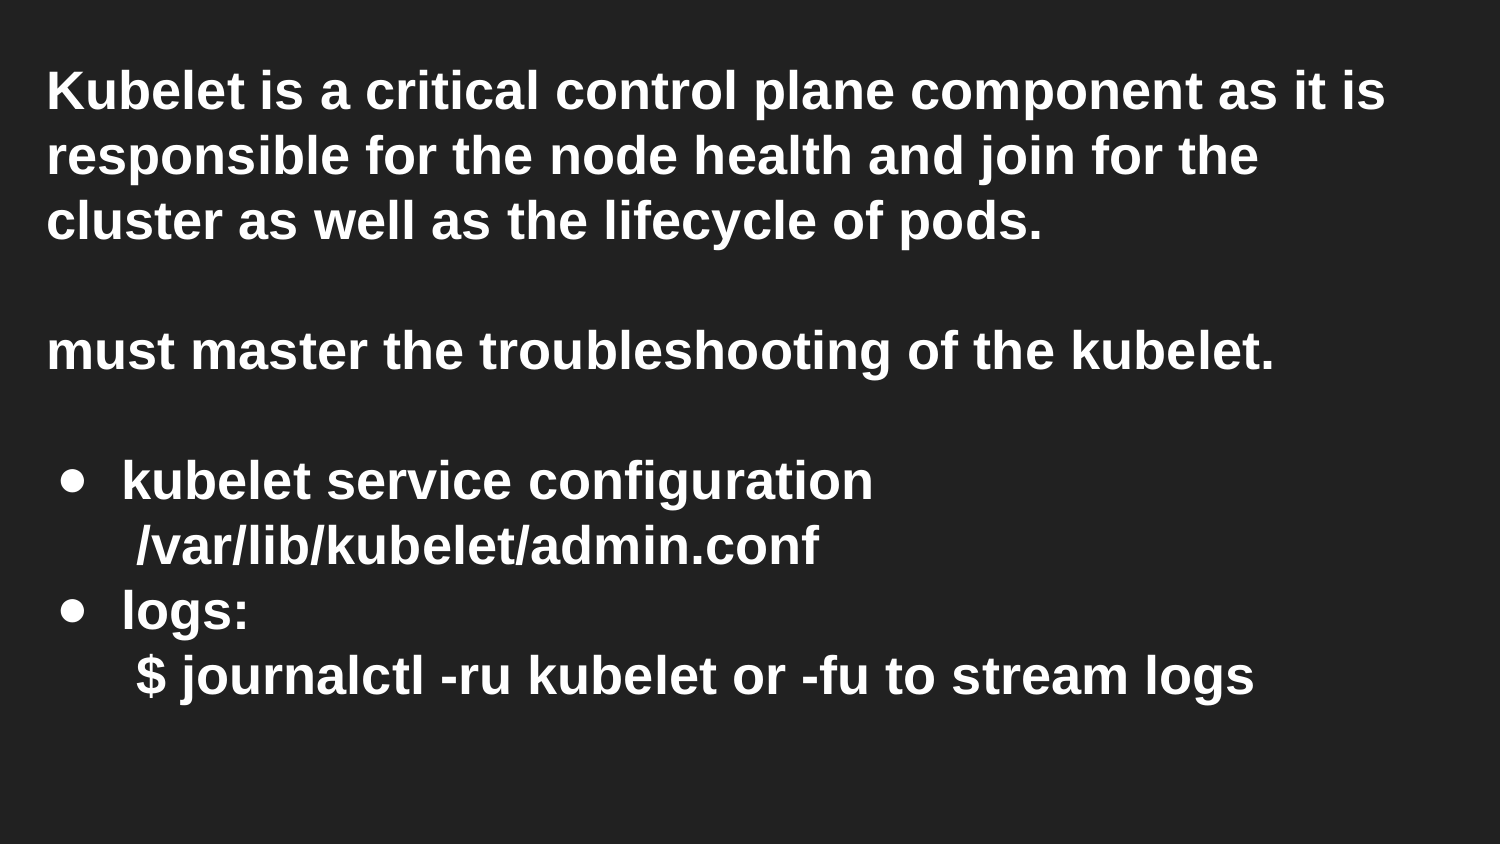

# Kubelet is a critical control plane component as it is responsible for the node health and join for the cluster as well as the lifecycle of pods.

must master the troubleshooting of the kubelet.

kubelet service configuration
 /var/lib/kubelet/admin.conf
logs:
 $ journalctl -ru kubelet or -fu to stream logs